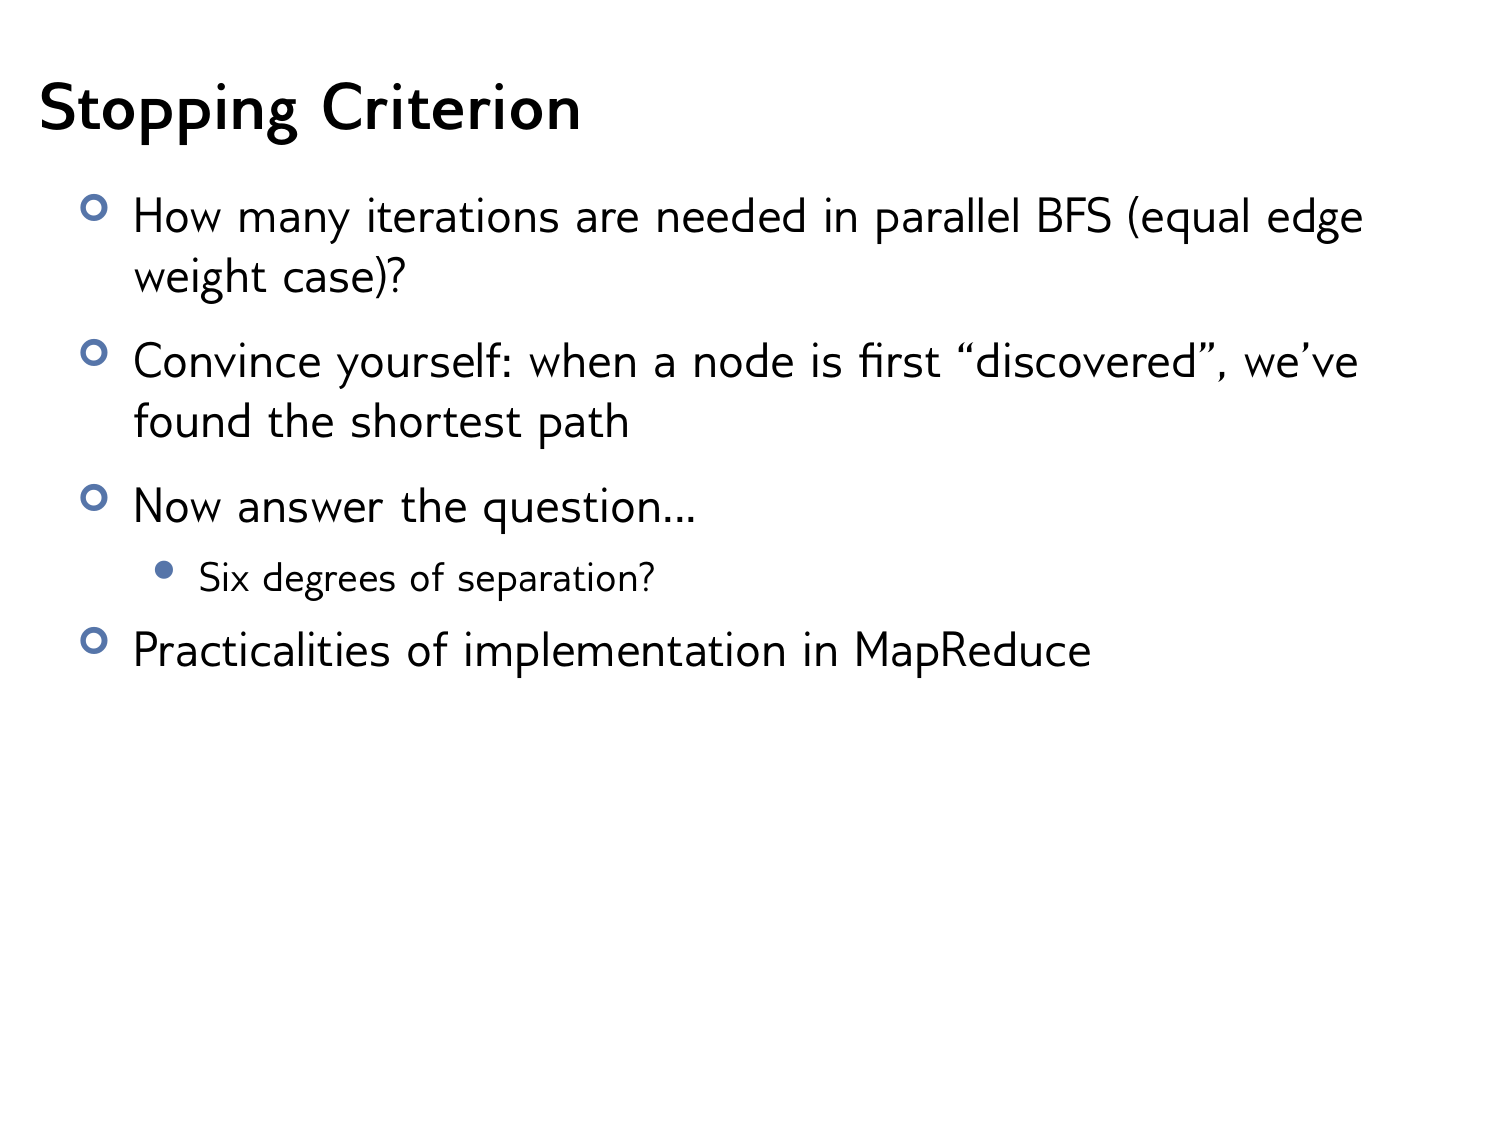

# Stopping Criterion
How many iterations are needed in parallel BFS (equal edge weight case)?
Convince yourself: when a node is first “discovered”, we’ve found the shortest path
Now answer the question...
Six degrees of separation?
Practicalities of implementation in MapReduce